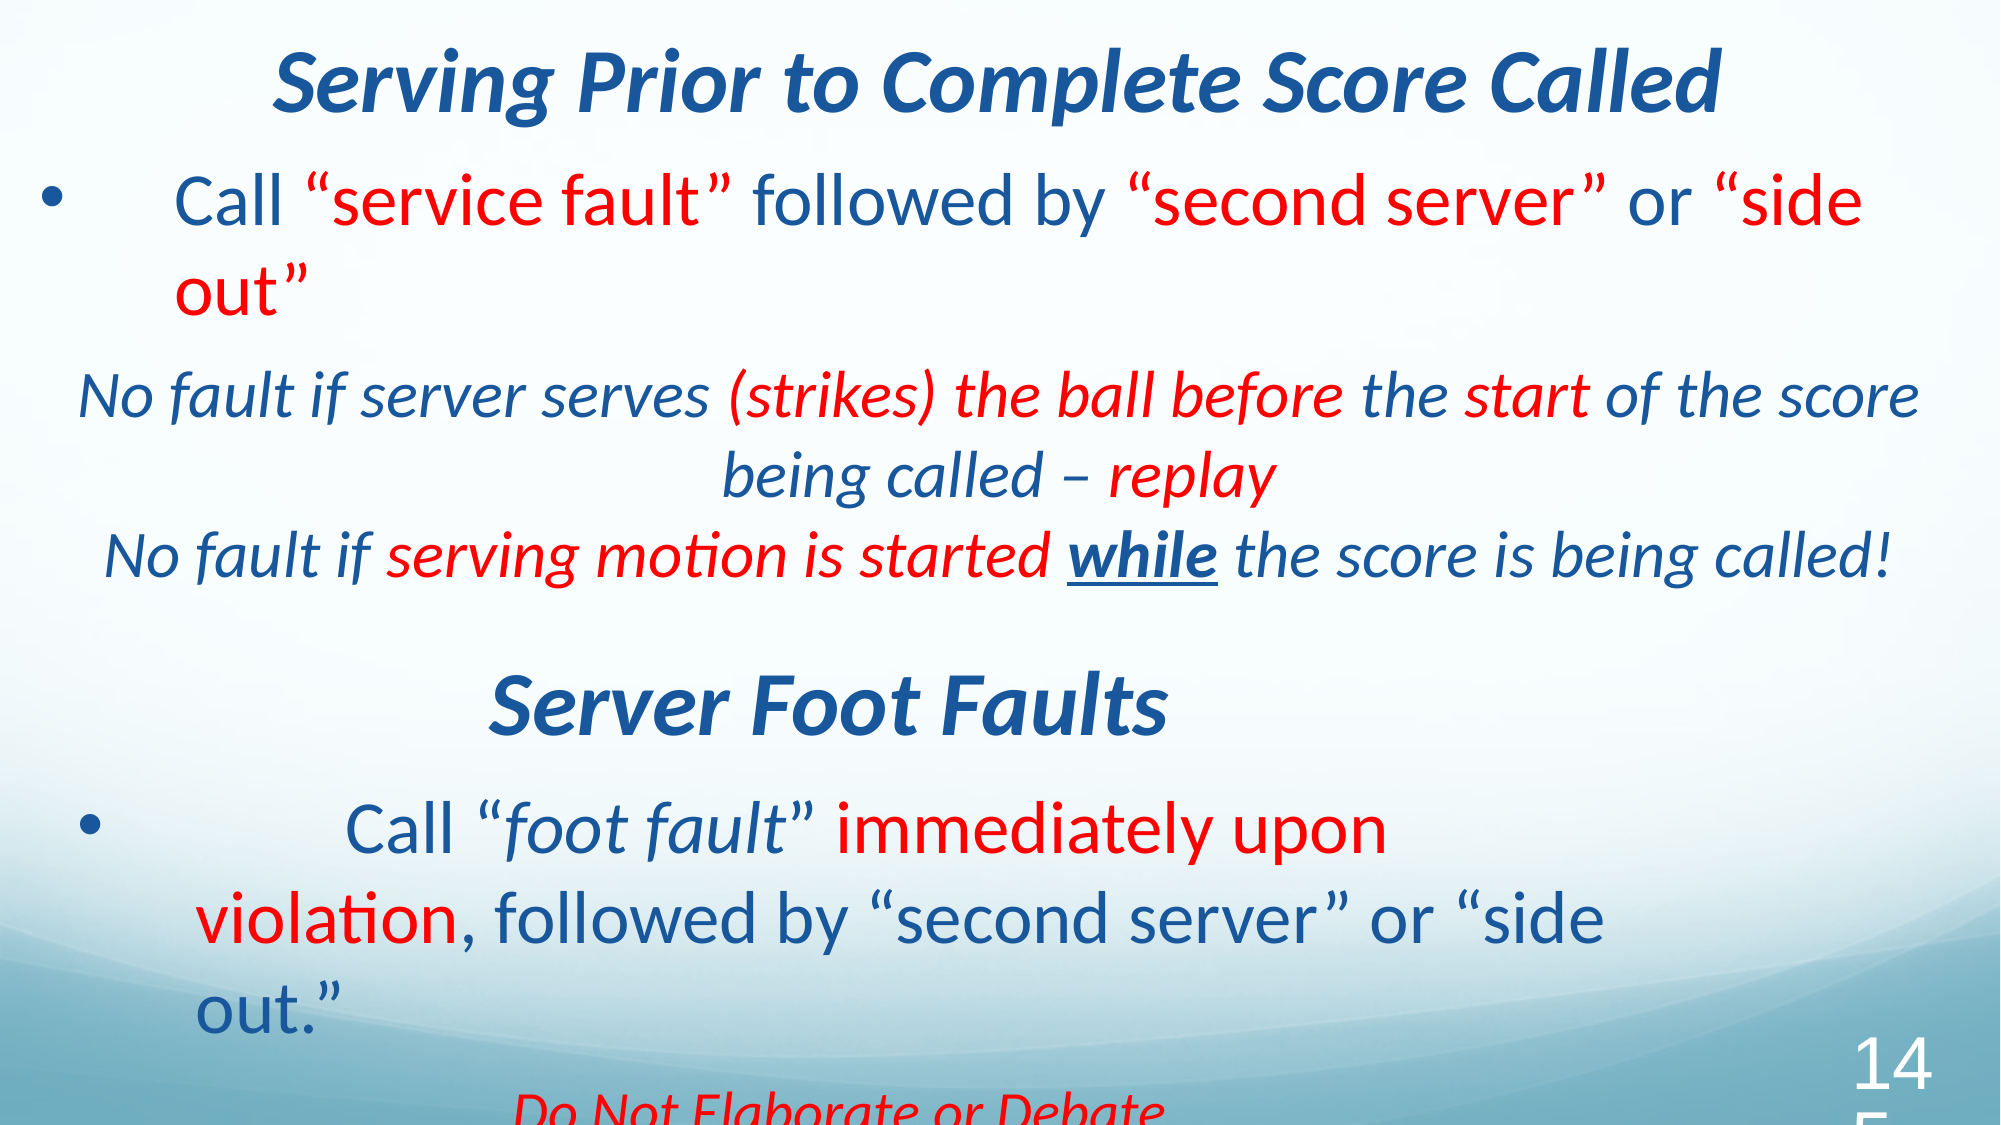

Serving Prior to Complete Score Called

Call “service fault” followed by “second server” or “side out”

No fault if server serves (strikes) the ball before the start of the score being called – replay
No fault if serving motion is started while the score is being called!

Server Foot Faults

	Call “foot fault” immediately upon violation, followed by “second server” or “side out.”

Do Not Elaborate or Debate
145